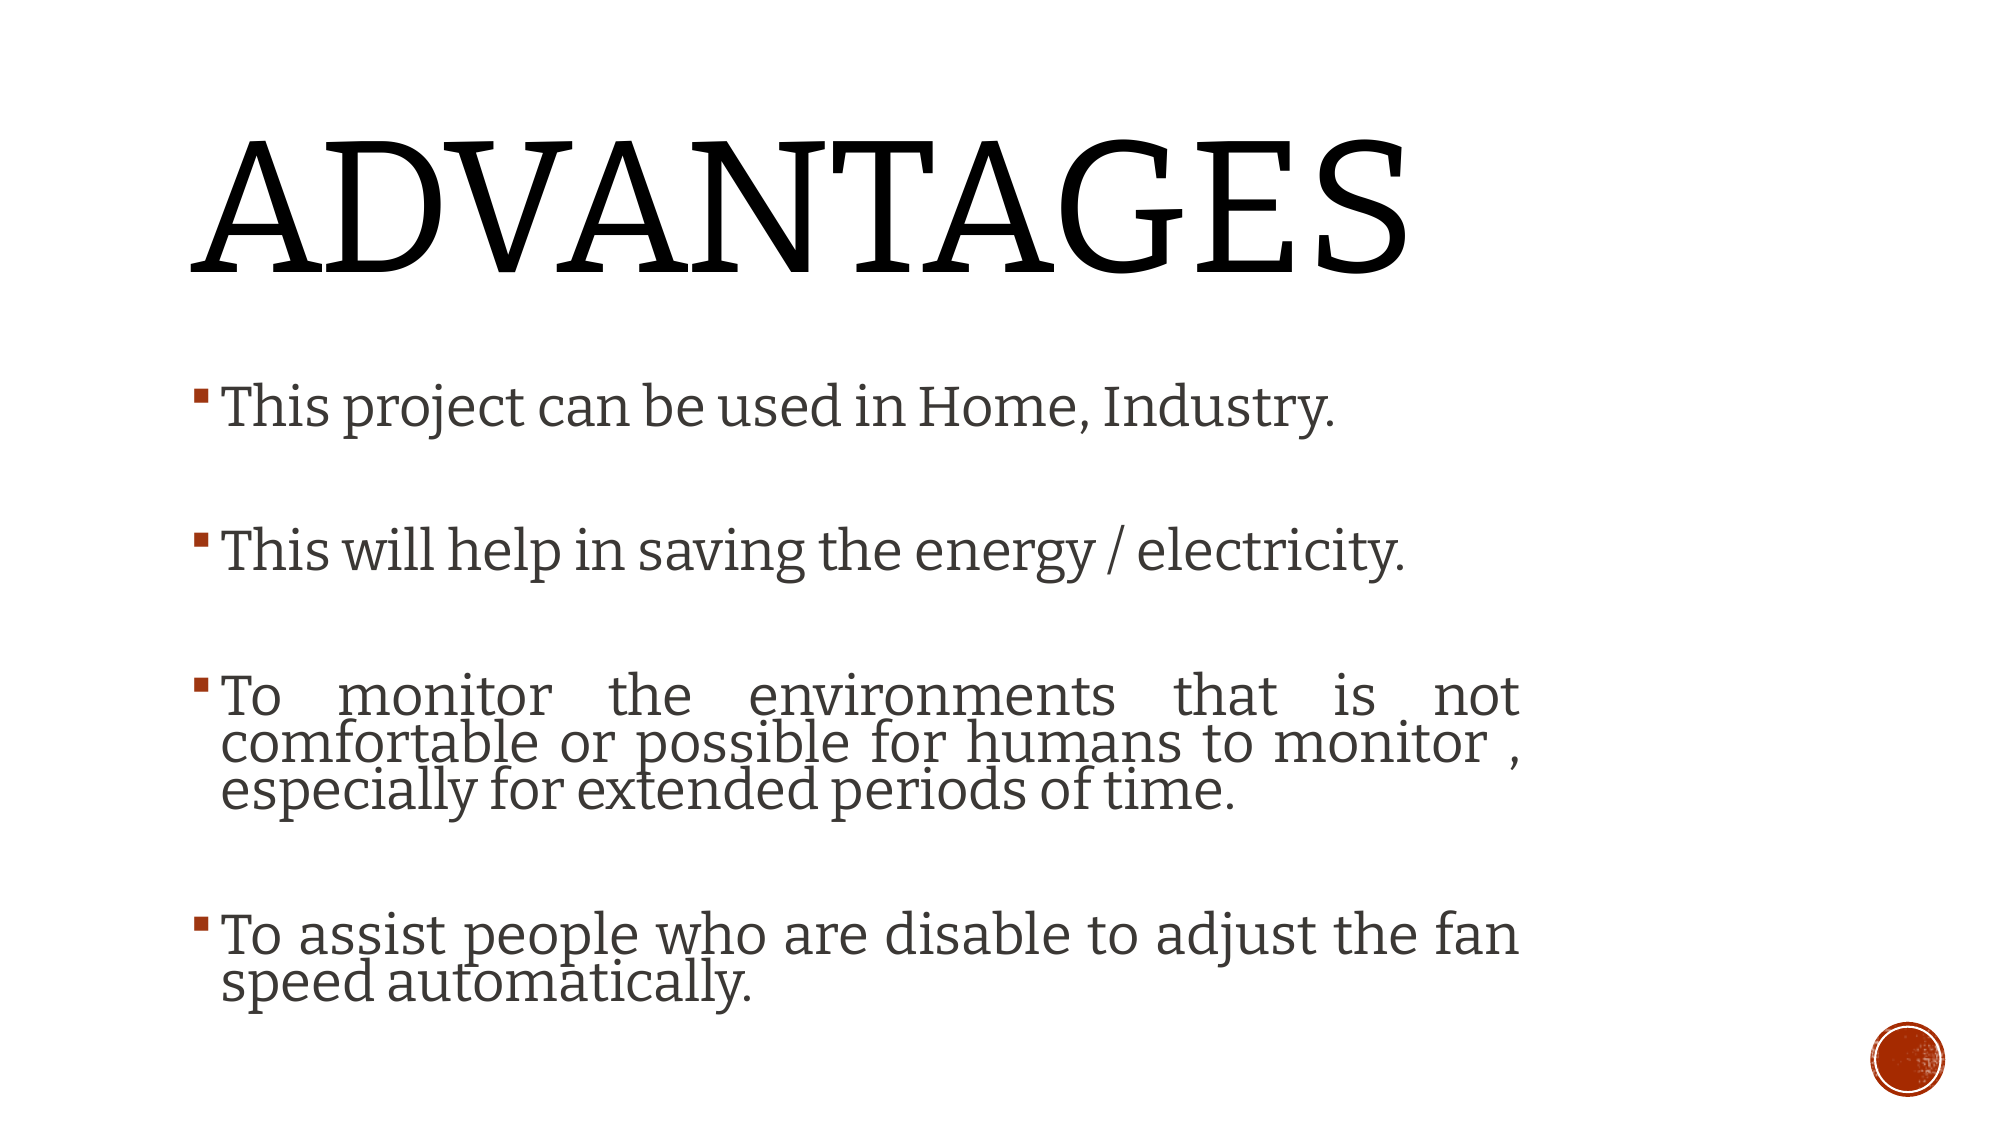

# Advantages
This project can be used in Home, Industry.

This will help in saving the energy / electricity.

To monitor the environments that is not comfortable or possible for humans to monitor , especially for extended periods of time.

To assist people who are disable to adjust the fan speed automatically.